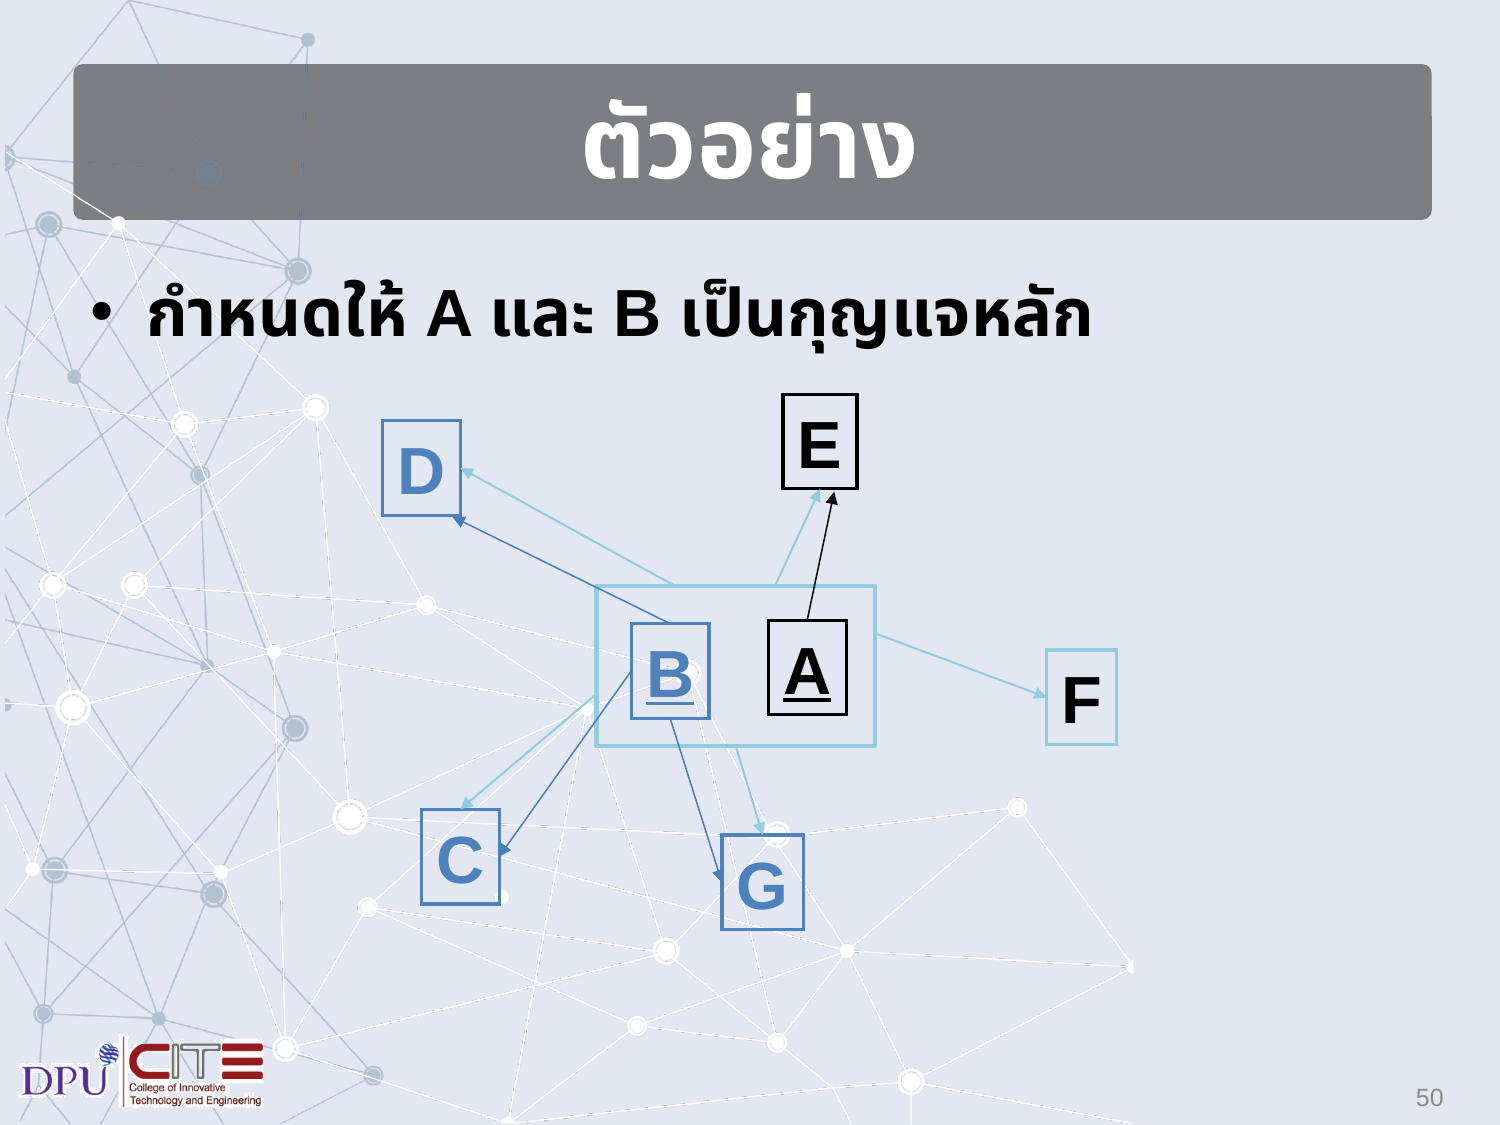

# ตัวอย่าง
กำหนดให้ A และ B เป็นกุญแจหลัก
E
D

A
B
F
C
G
50